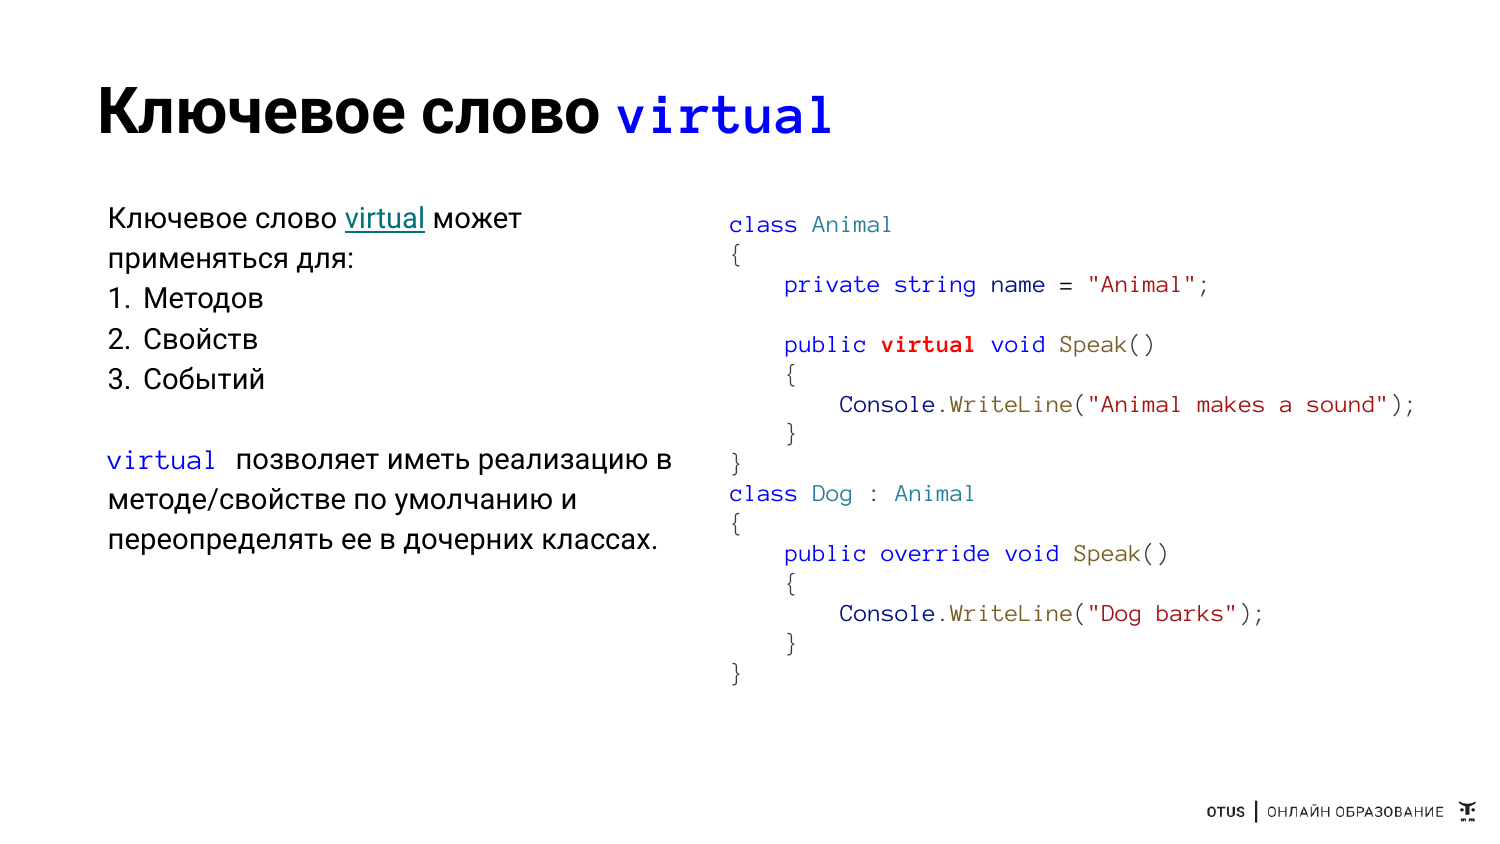

# Ключевое слово virtual
Ключевое слово virtual может применяться для:
Методов
Свойств
Событий

virtual позволяет иметь реализацию в методе/свойстве по умолчанию и переопределять ее в дочерних классах.
class Animal
{
    private string name = "Animal";
    public virtual void Speak()
    {
        Console.WriteLine("Animal makes a sound");
    }
}
class Dog : Animal
{
    public override void Speak()
    {
        Console.WriteLine("Dog barks");
    }
}